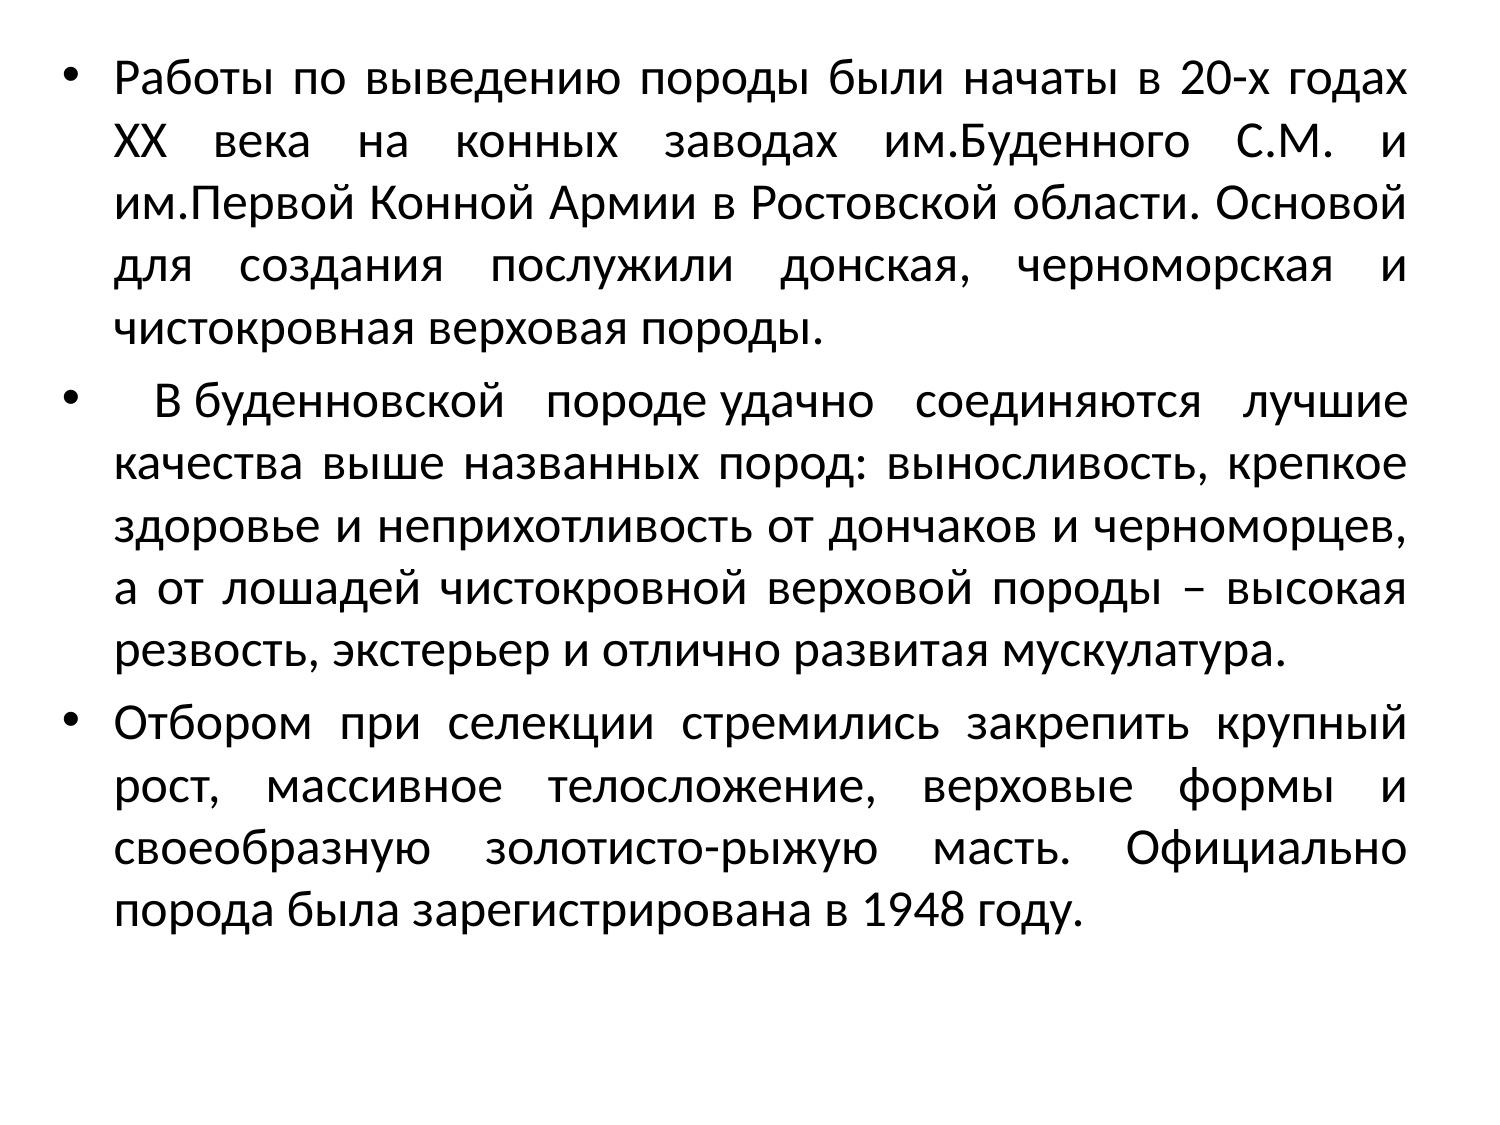

Работы по выведению породы были начаты в 20-х годах XX века на конных заводах им.Буденного С.М. и им.Первой Конной Армии в Ростовской области. Основой для создания послужили донская, черноморская и чистокровная верховая породы.
 В буденновской породе удачно соединяются лучшие качества выше названных пород: выносливость, крепкое здоровье и неприхотливость от дончаков и черноморцев, а от лошадей чистокровной верховой породы – высокая резвость, экстерьер и отлично развитая мускулатура.
Отбором при селекции стремились закрепить крупный рост, массивное телосложение, верховые формы и своеобразную золотисто-рыжую масть. Официально порода была зарегистрирована в 1948 году.